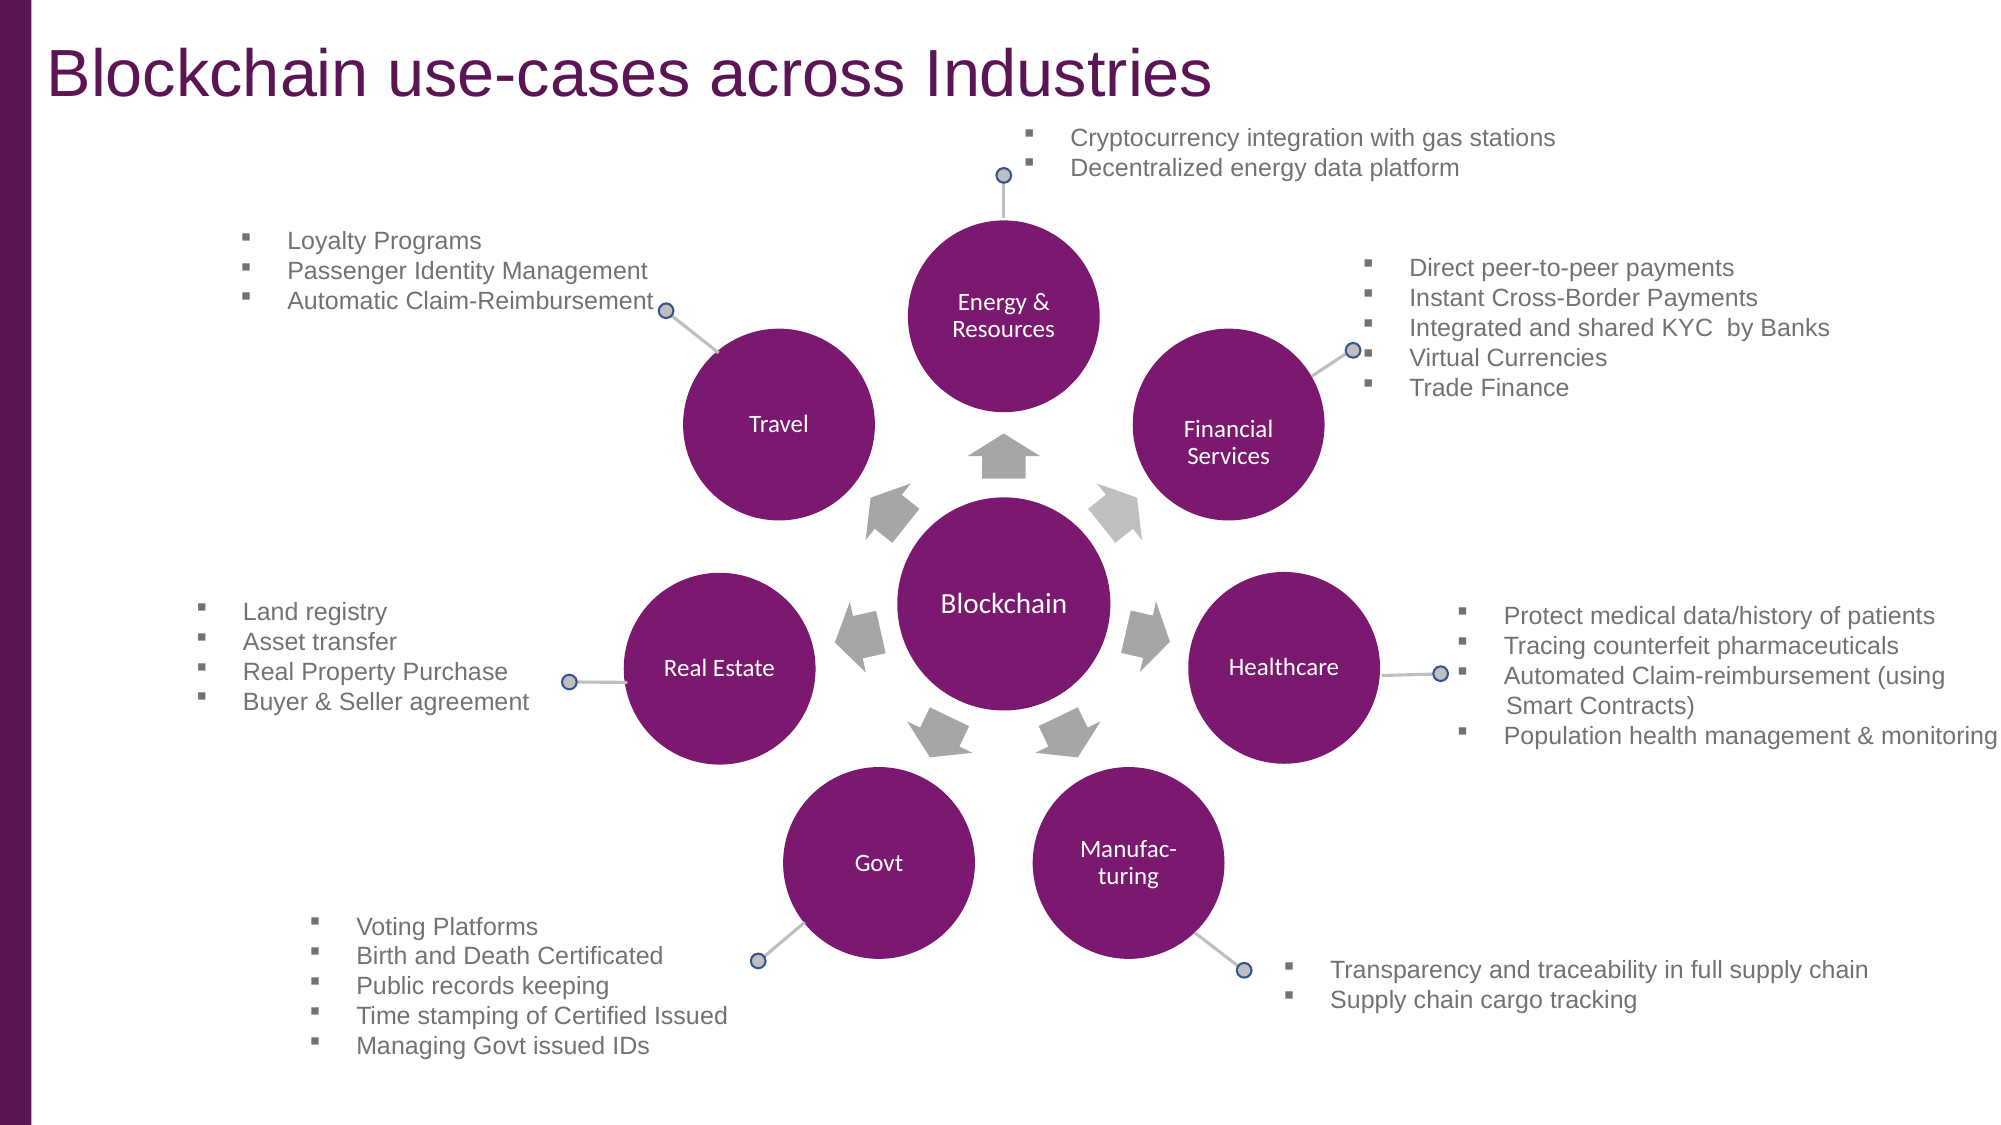

# Blockchain use-cases across Industries
Cryptocurrency integration with gas stations
Decentralized energy data platform

Loyalty Programs
Passenger Identity Management
Automatic Claim-Reimbursement
Blockchain

Energy & Resources

Financial Services

Healthcare

Manufac- turing

Govt

Real Estate

Travel
Direct peer-to-peer payments
Instant Cross-Border Payments
Integrated and shared KYC  by Banks
Virtual Currencies
Trade Finance

Land registry
Asset transfer
Real Property Purchase
Buyer & Seller agreement

Protect medical data/history of patients
Tracing counterfeit pharmaceuticals
Automated Claim-reimbursement (using
       Smart Contracts)
Population health management & monitoring

Voting Platforms
Birth and Death Certificated
Public records keeping
Time stamping of Certified Issued
Managing Govt issued IDs

Transparency and traceability in full supply chain
Supply chain cargo tracking